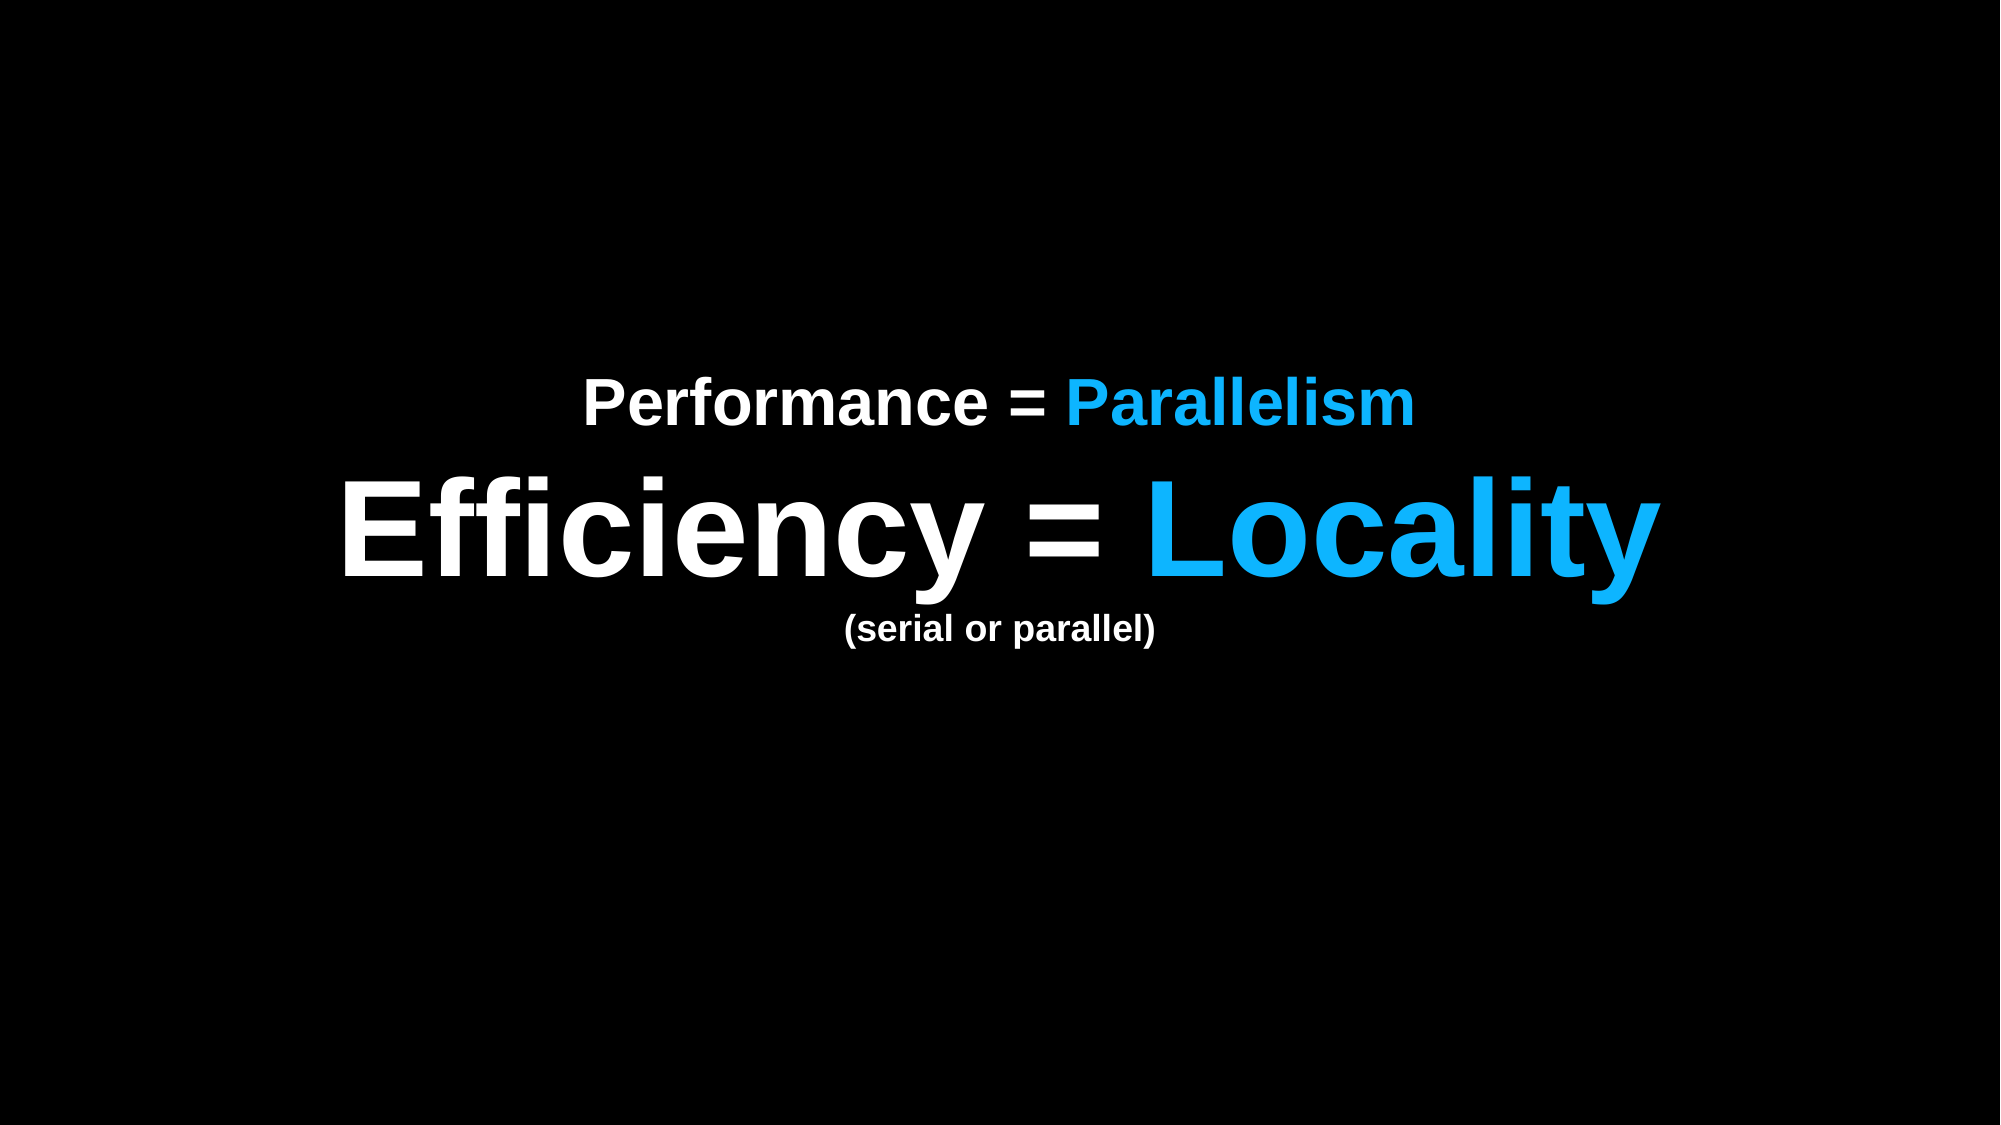

Performance = Parallelism
Efficiency = Locality
(serial or parallel)